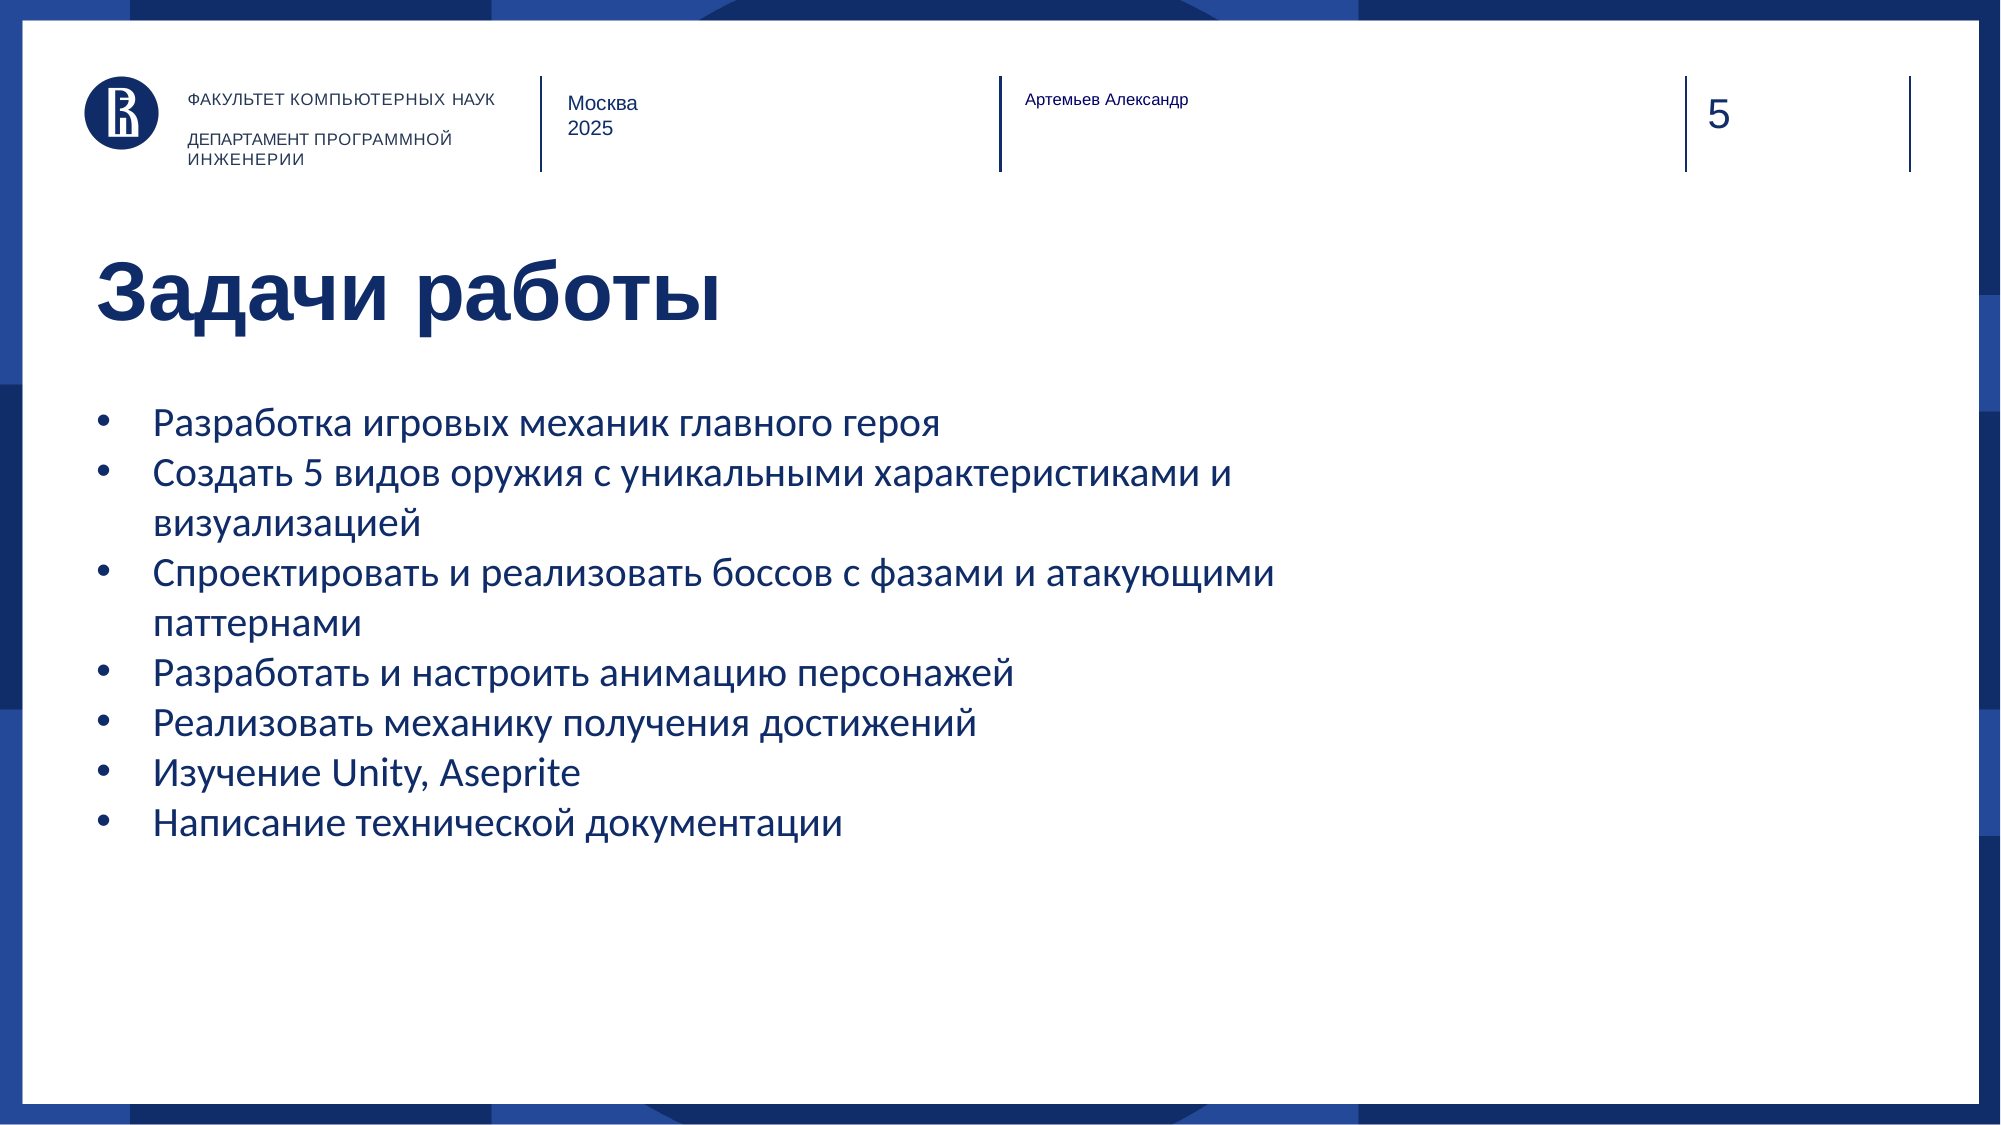

ФАКУЛЬТЕТ КОМПЬЮТЕРНЫХ НАУК
ДЕПАРТАМЕНТ ПРОГРАММНОЙ ИНЖЕНЕРИИ

Артемьев Александр

Москва
2025

# Задачи работы
Разработка игровых механик главного героя
Создать 5 видов оружия с уникальными характеристиками и визуализацией
Спроектировать и реализовать боссов с фазами и атакующими паттернами
Разработать и настроить анимацию персонажей
Реализовать механику получения достижений
Изучение Unity, Aseprite
Написание технической документации